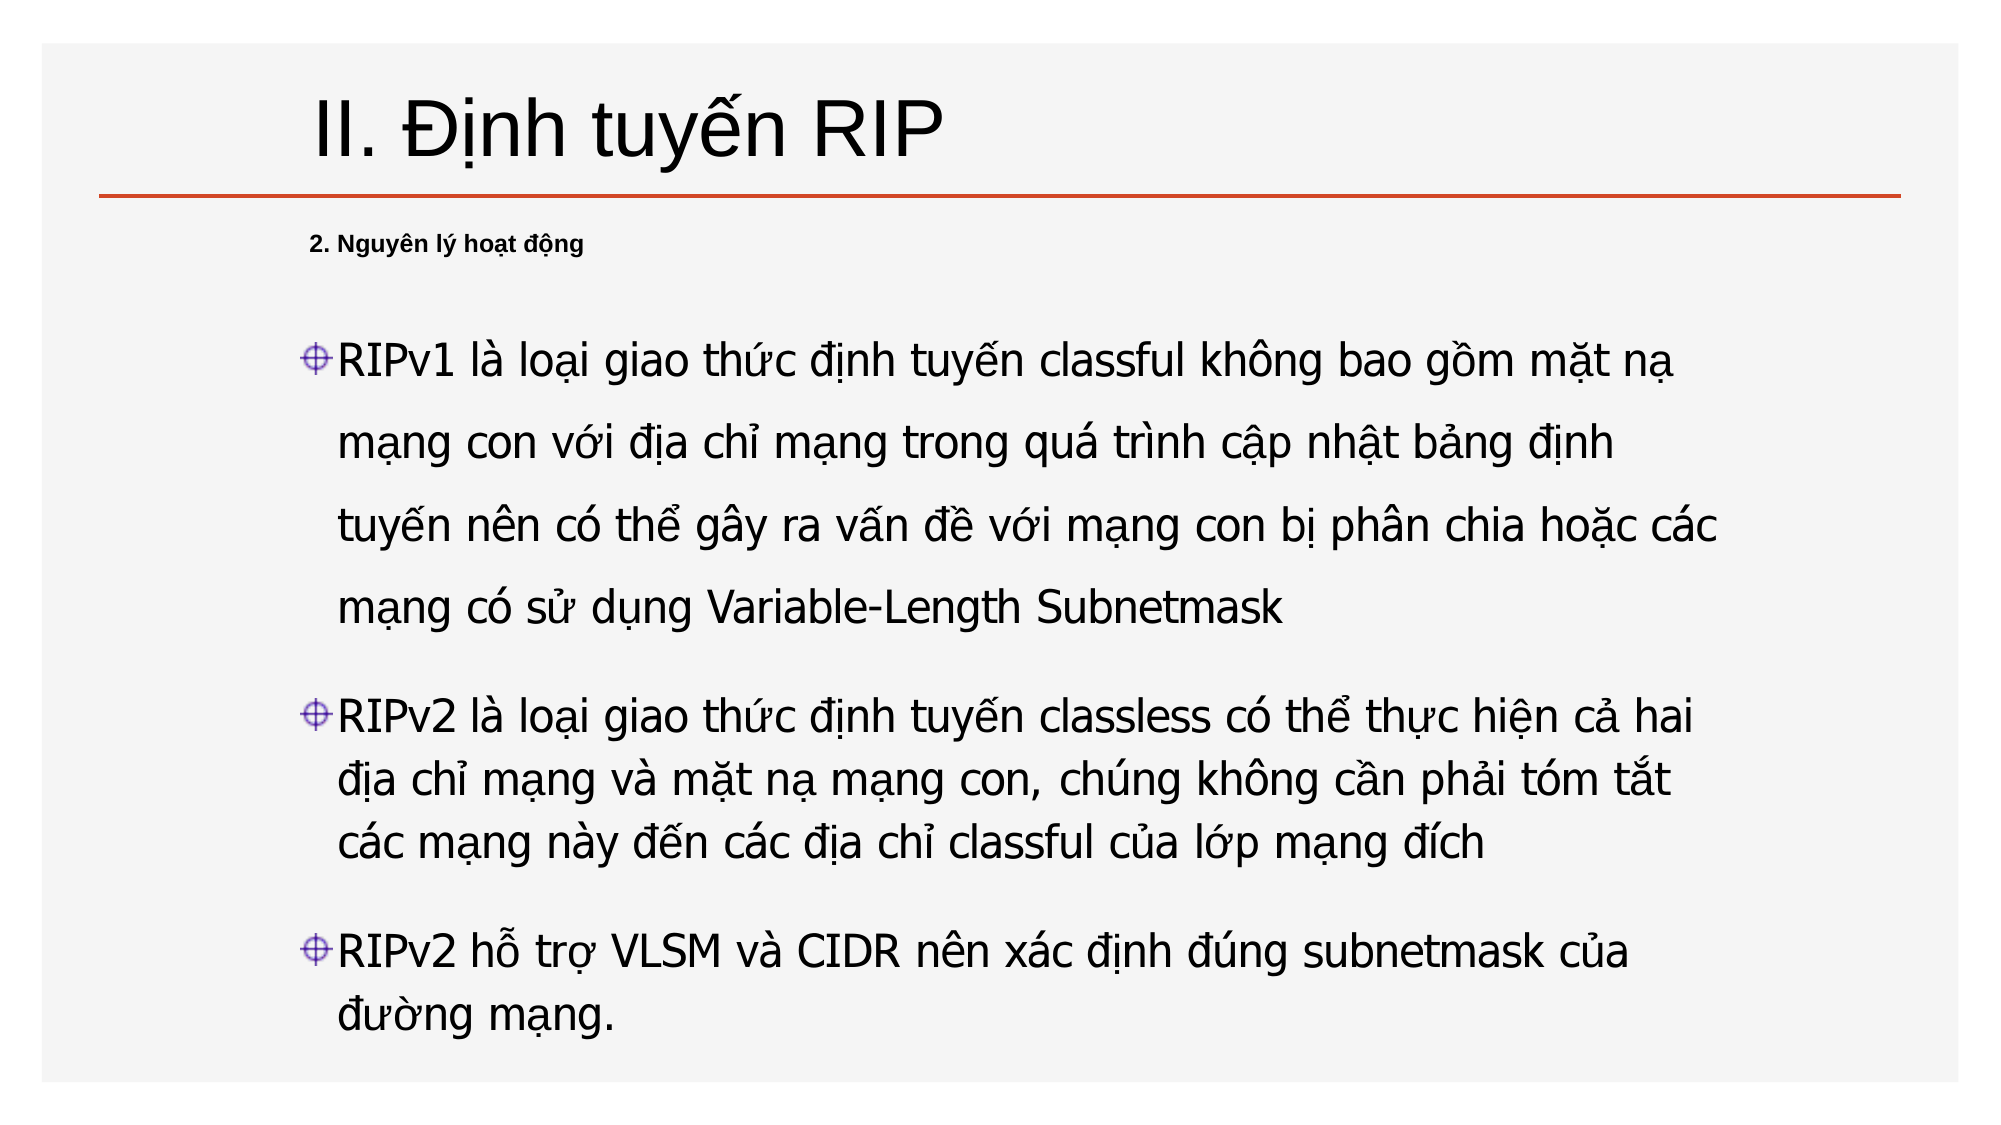

# II. Định tuyến RIP
2. Nguyên lý hoạt động
RIPv1 là loại giao thức định tuyến classful không bao gồm mặt nạ mạng con với địa chỉ mạng trong quá trình cập nhật bảng định tuyến nên có thể gây ra vấn đề với mạng con bị phân chia hoặc các mạng có sử dụng Variable-Length Subnetmask
RIPv2 là loại giao thức định tuyến classless có thể thực hiện cả hai địa chỉ mạng và mặt nạ mạng con, chúng không cần phải tóm tắt các mạng này đến các địa chỉ classful của lớp mạng đích
RIPv2 hỗ trợ VLSM và CIDR nên xác định đúng subnetmask của đường mạng.